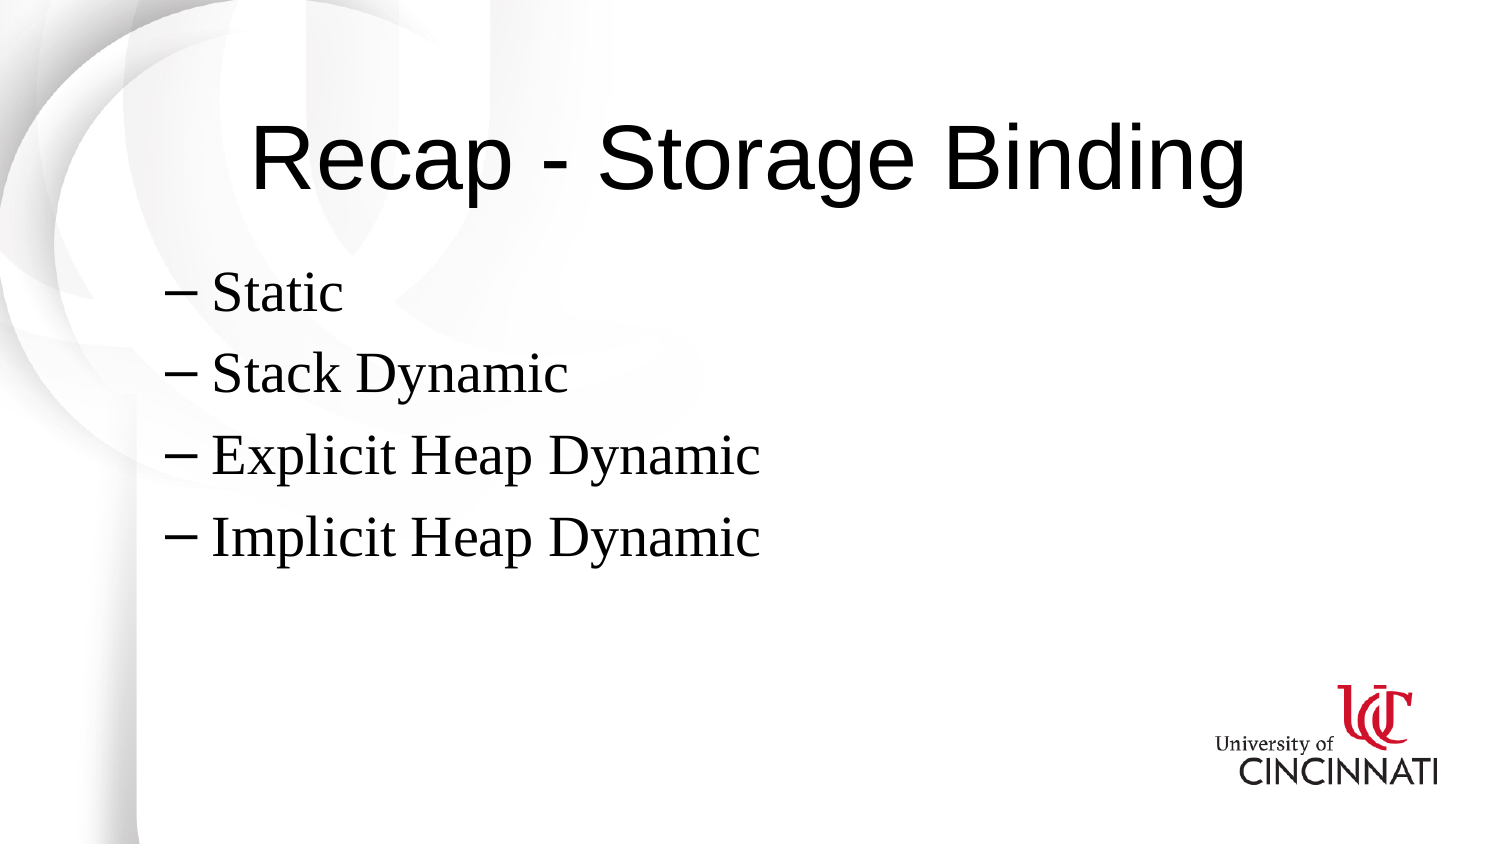

# Recap - Storage Binding
Static
Stack Dynamic
Explicit Heap Dynamic
Implicit Heap Dynamic